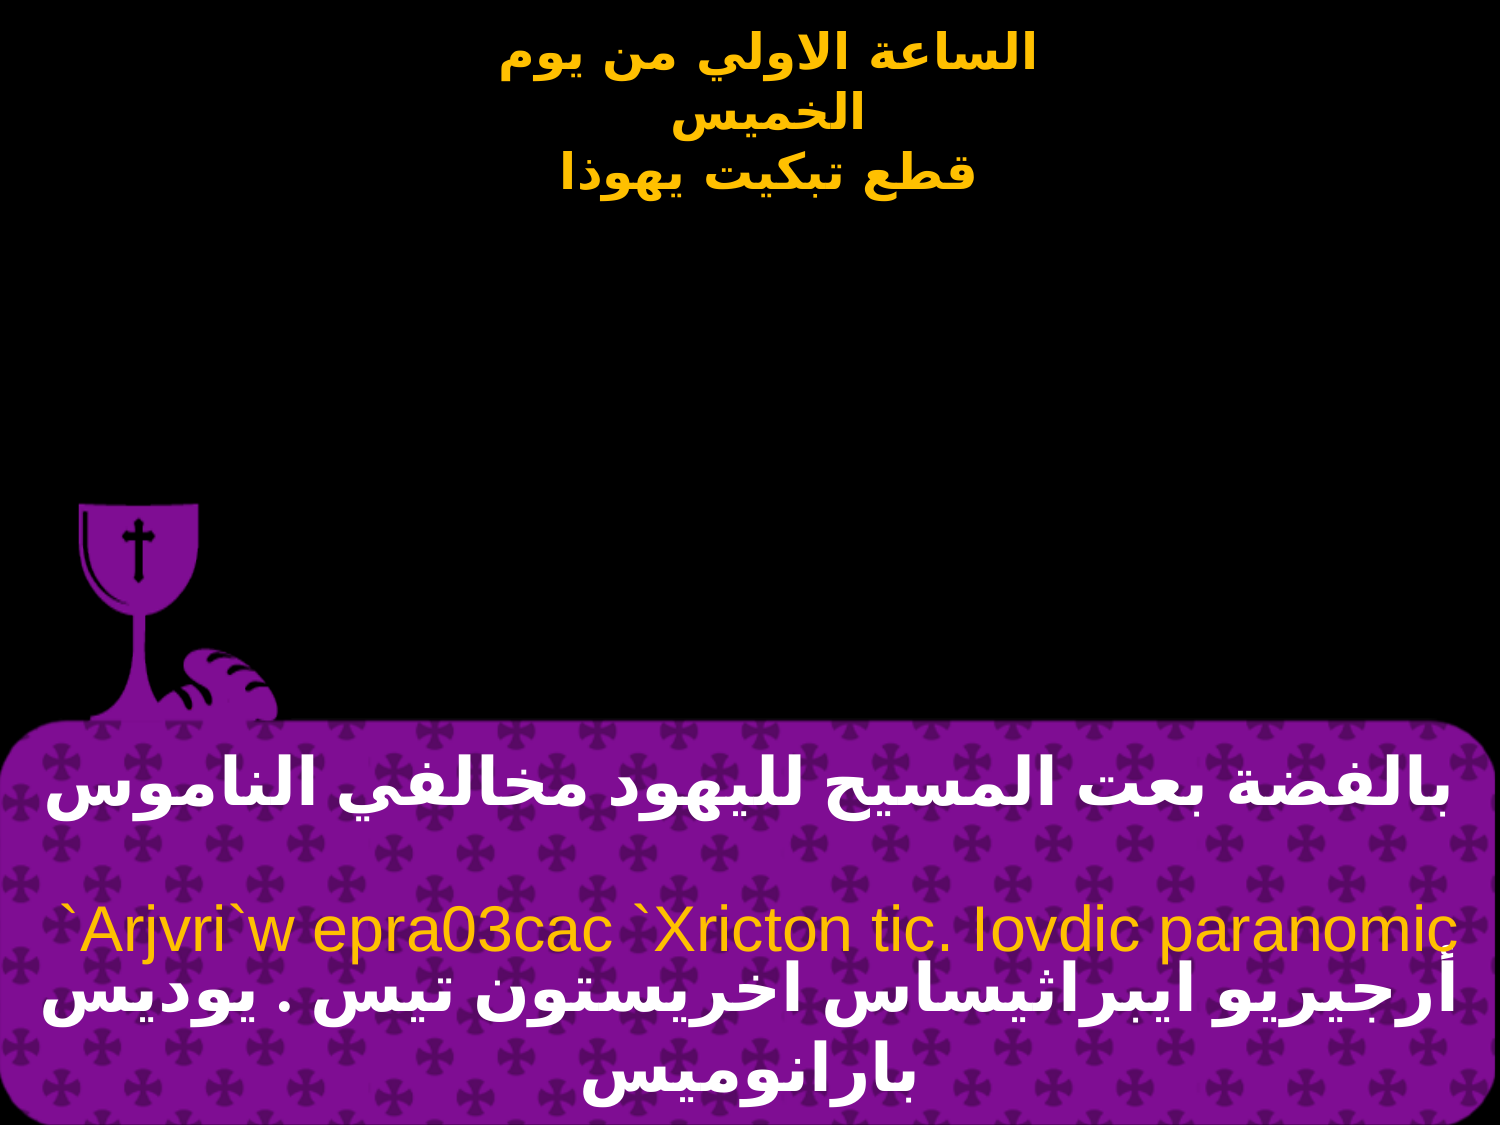

# بالفضة بعت المسيح لليهود مخالفي الناموس
 `Arjvri`w epra03cac `Xricton tic. Iovdic paranomic
أرجيريو ايبراثيساس اخريستون تيس . يوديس بارانوميس